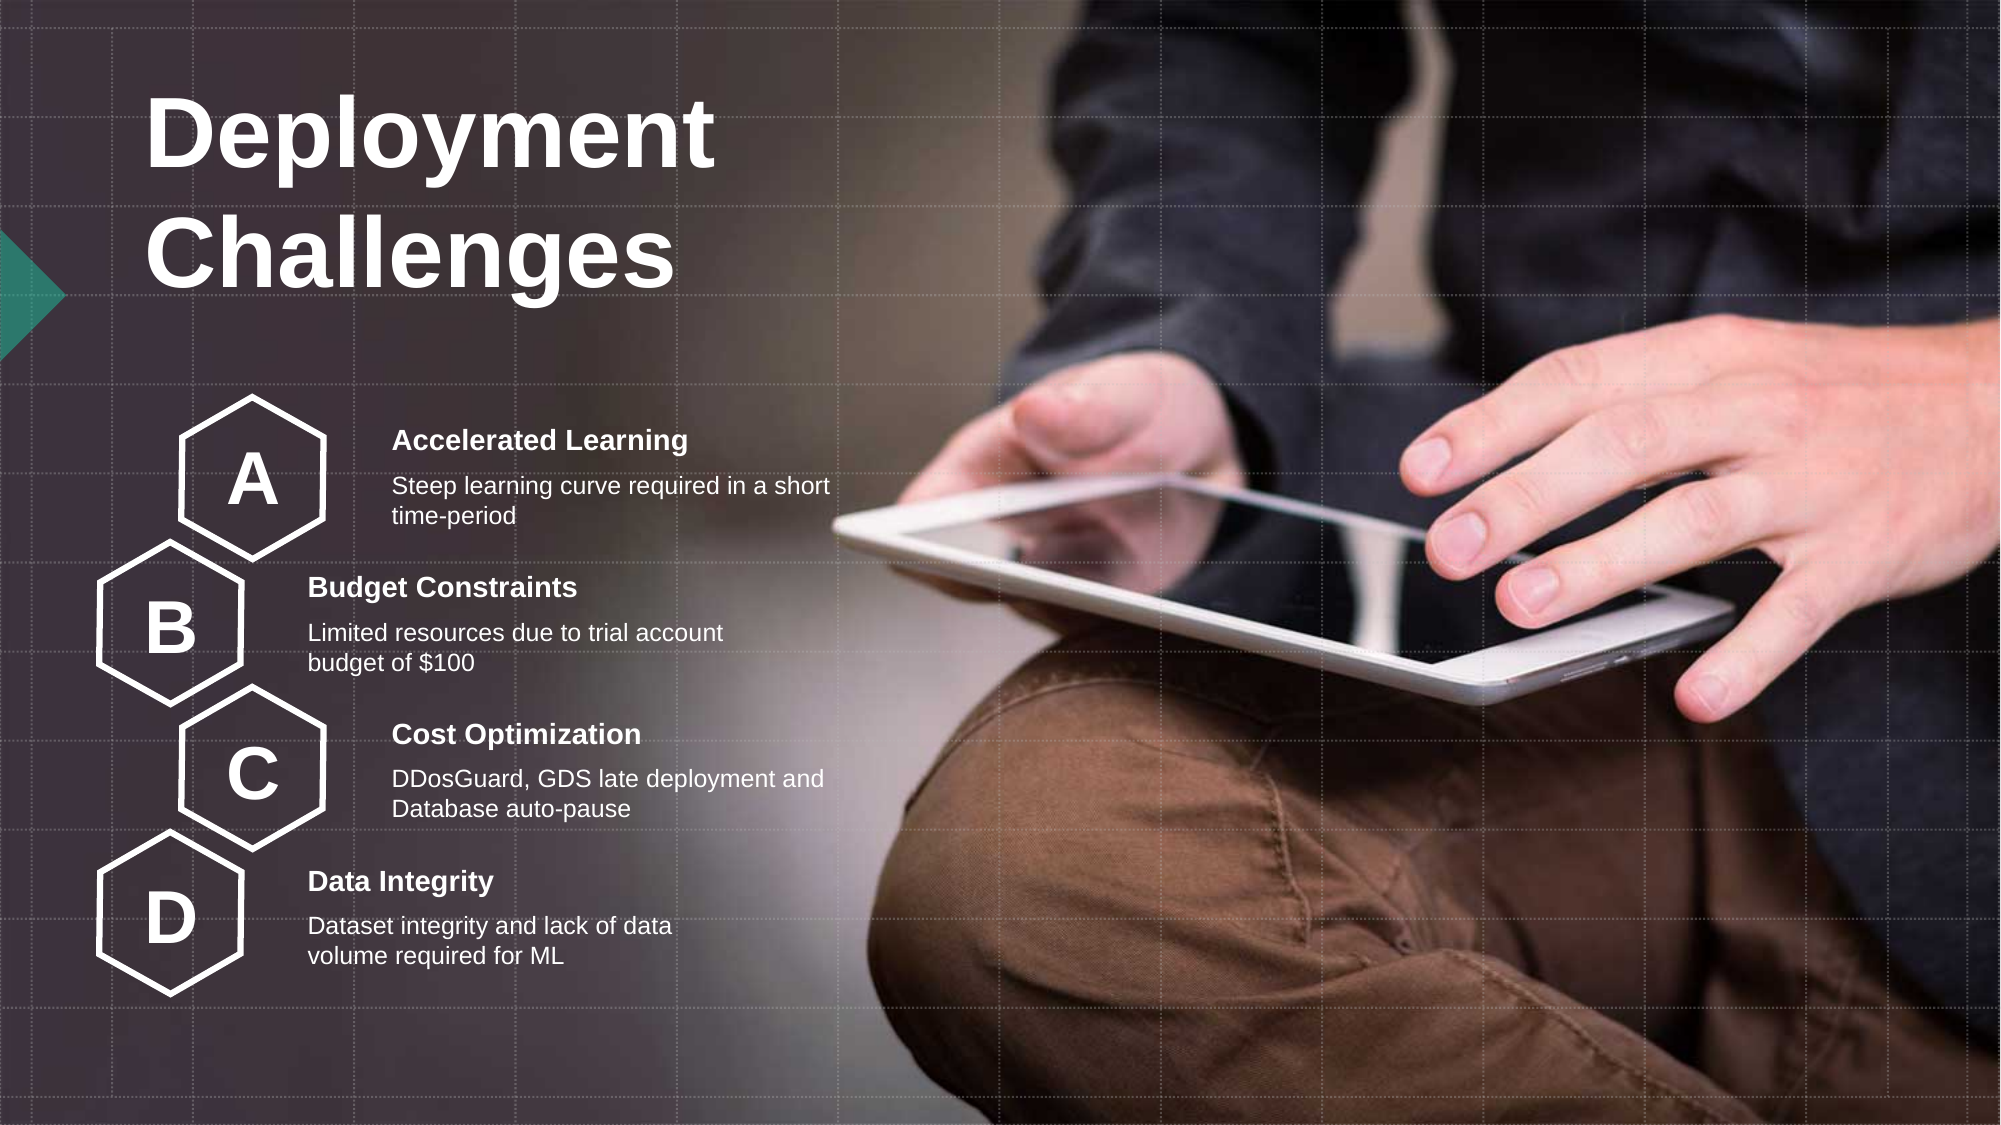

Deployment Challenges

A

B

C

D
Accelerated Learning
Steep learning curve required in a short time-period
Budget Constraints
Limited resources due to trial account budget of $100
Cost Optimization
DDosGuard, GDS late deployment and Database auto-pause
Data Integrity
Dataset integrity and lack of data volume required for ML